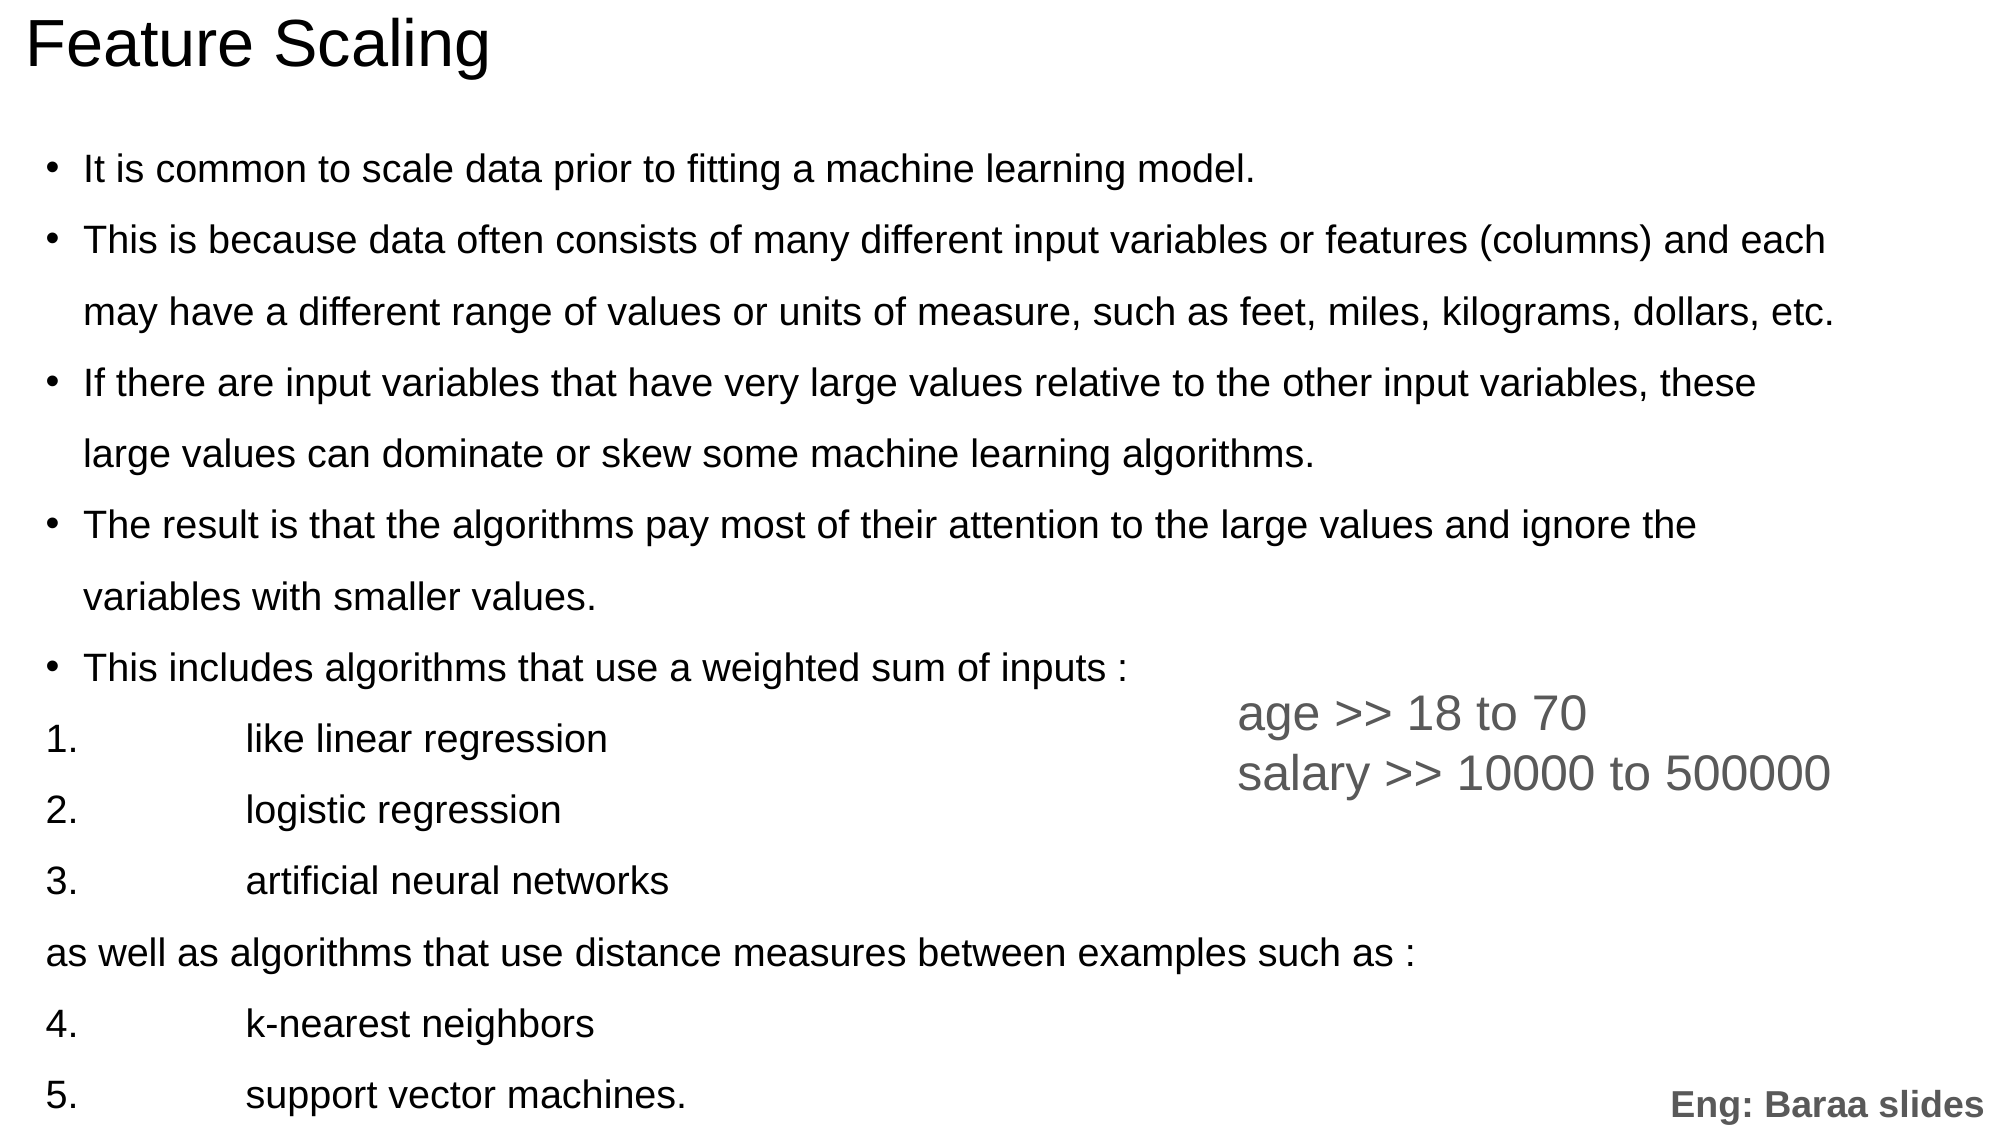

Feature Scaling
It is common to scale data prior to fitting a machine learning model.
This is because data often consists of many different input variables or features (columns) and each may have a different range of values or units of measure, such as feet, miles, kilograms, dollars, etc.
If there are input variables that have very large values relative to the other input variables, these large values can dominate or skew some machine learning algorithms.
The result is that the algorithms pay most of their attention to the large values and ignore the variables with smaller values.
This includes algorithms that use a weighted sum of inputs :
	like linear regression
	logistic regression
	artificial neural networks
as well as algorithms that use distance measures between examples such as :
	k-nearest neighbors
	support vector machines.
age >> 18 to 70
salary >> 10000 to 500000
Eng: Baraa slides